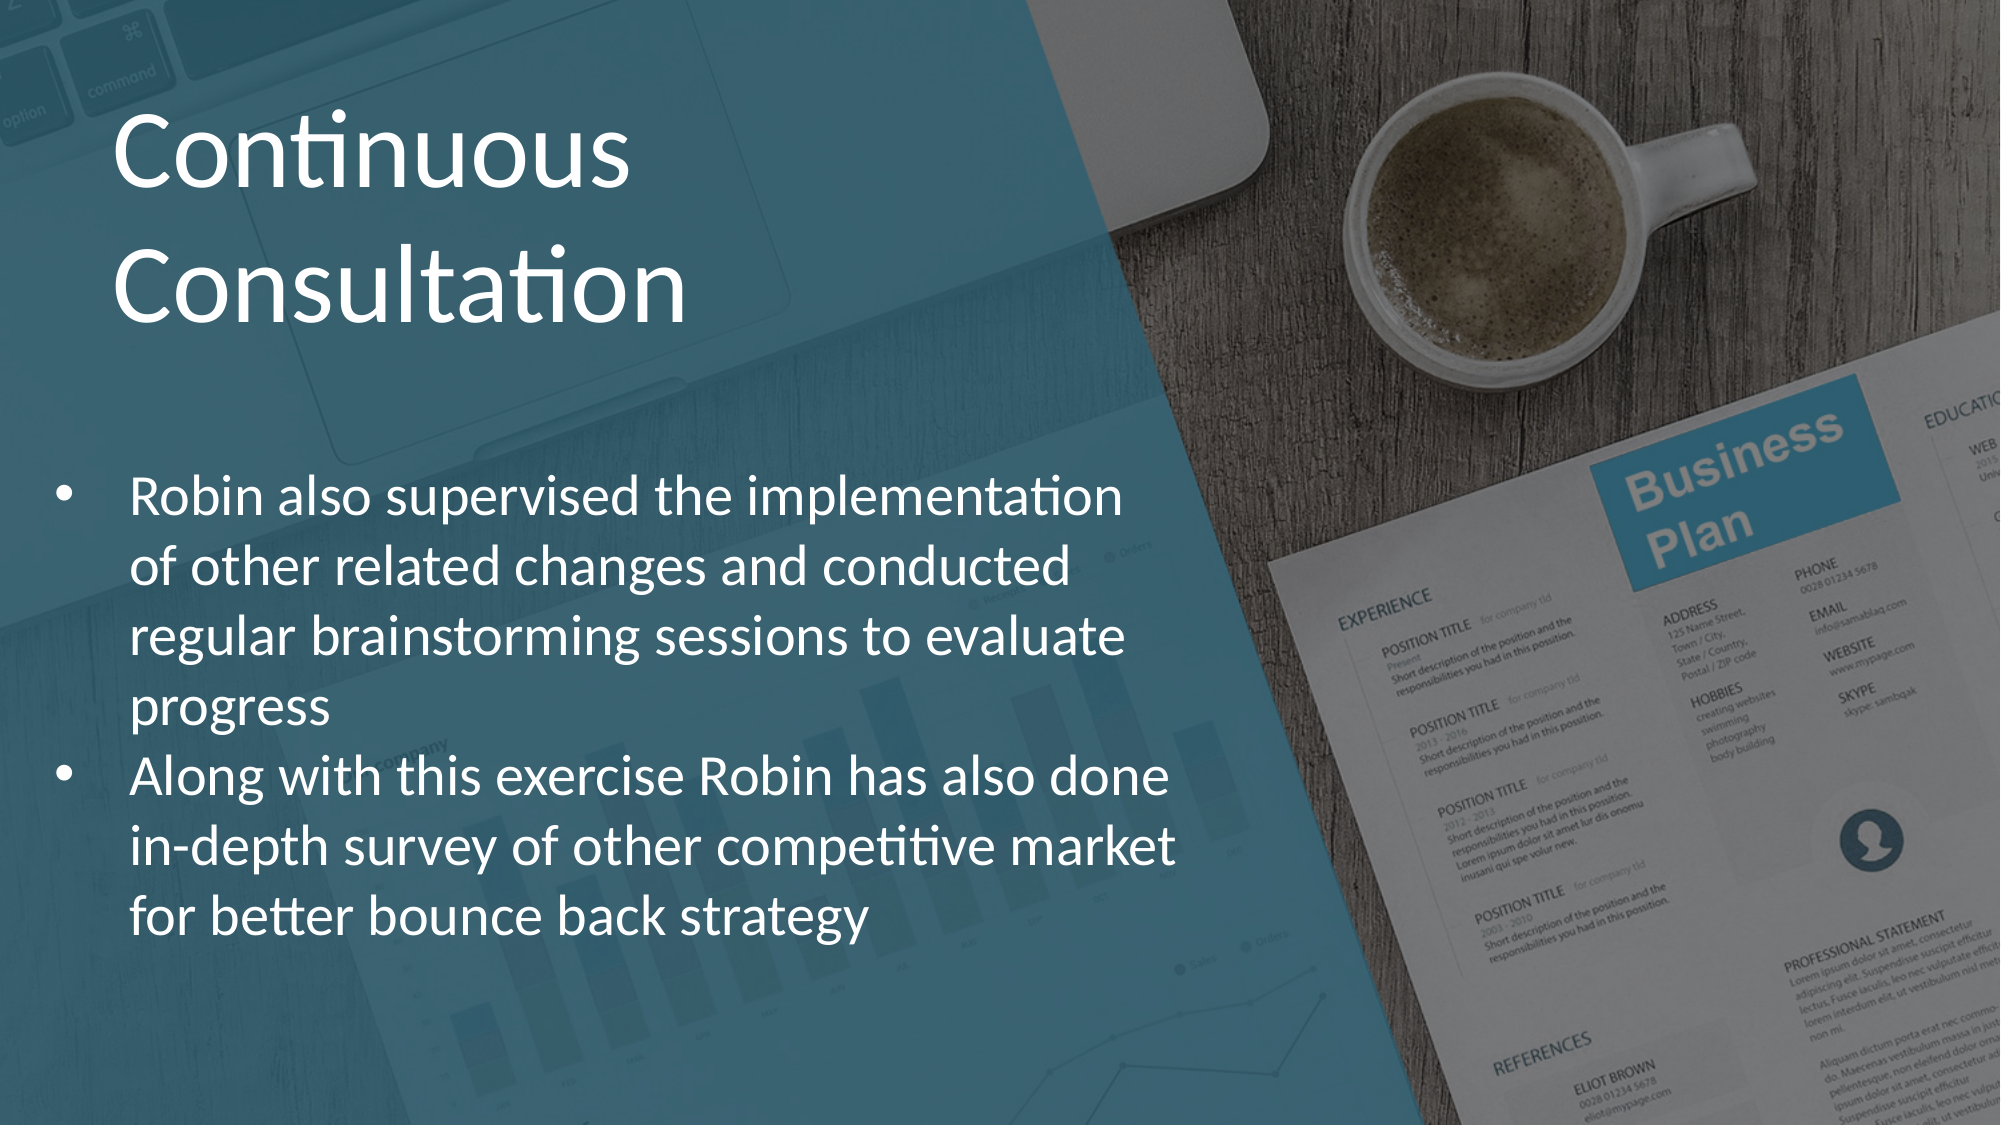

Continuous Consultation
Robin also supervised the implementation of other related changes and conducted regular brainstorming sessions to evaluate progress
Along with this exercise Robin has also done in-depth survey of other competitive market for better bounce back strategy